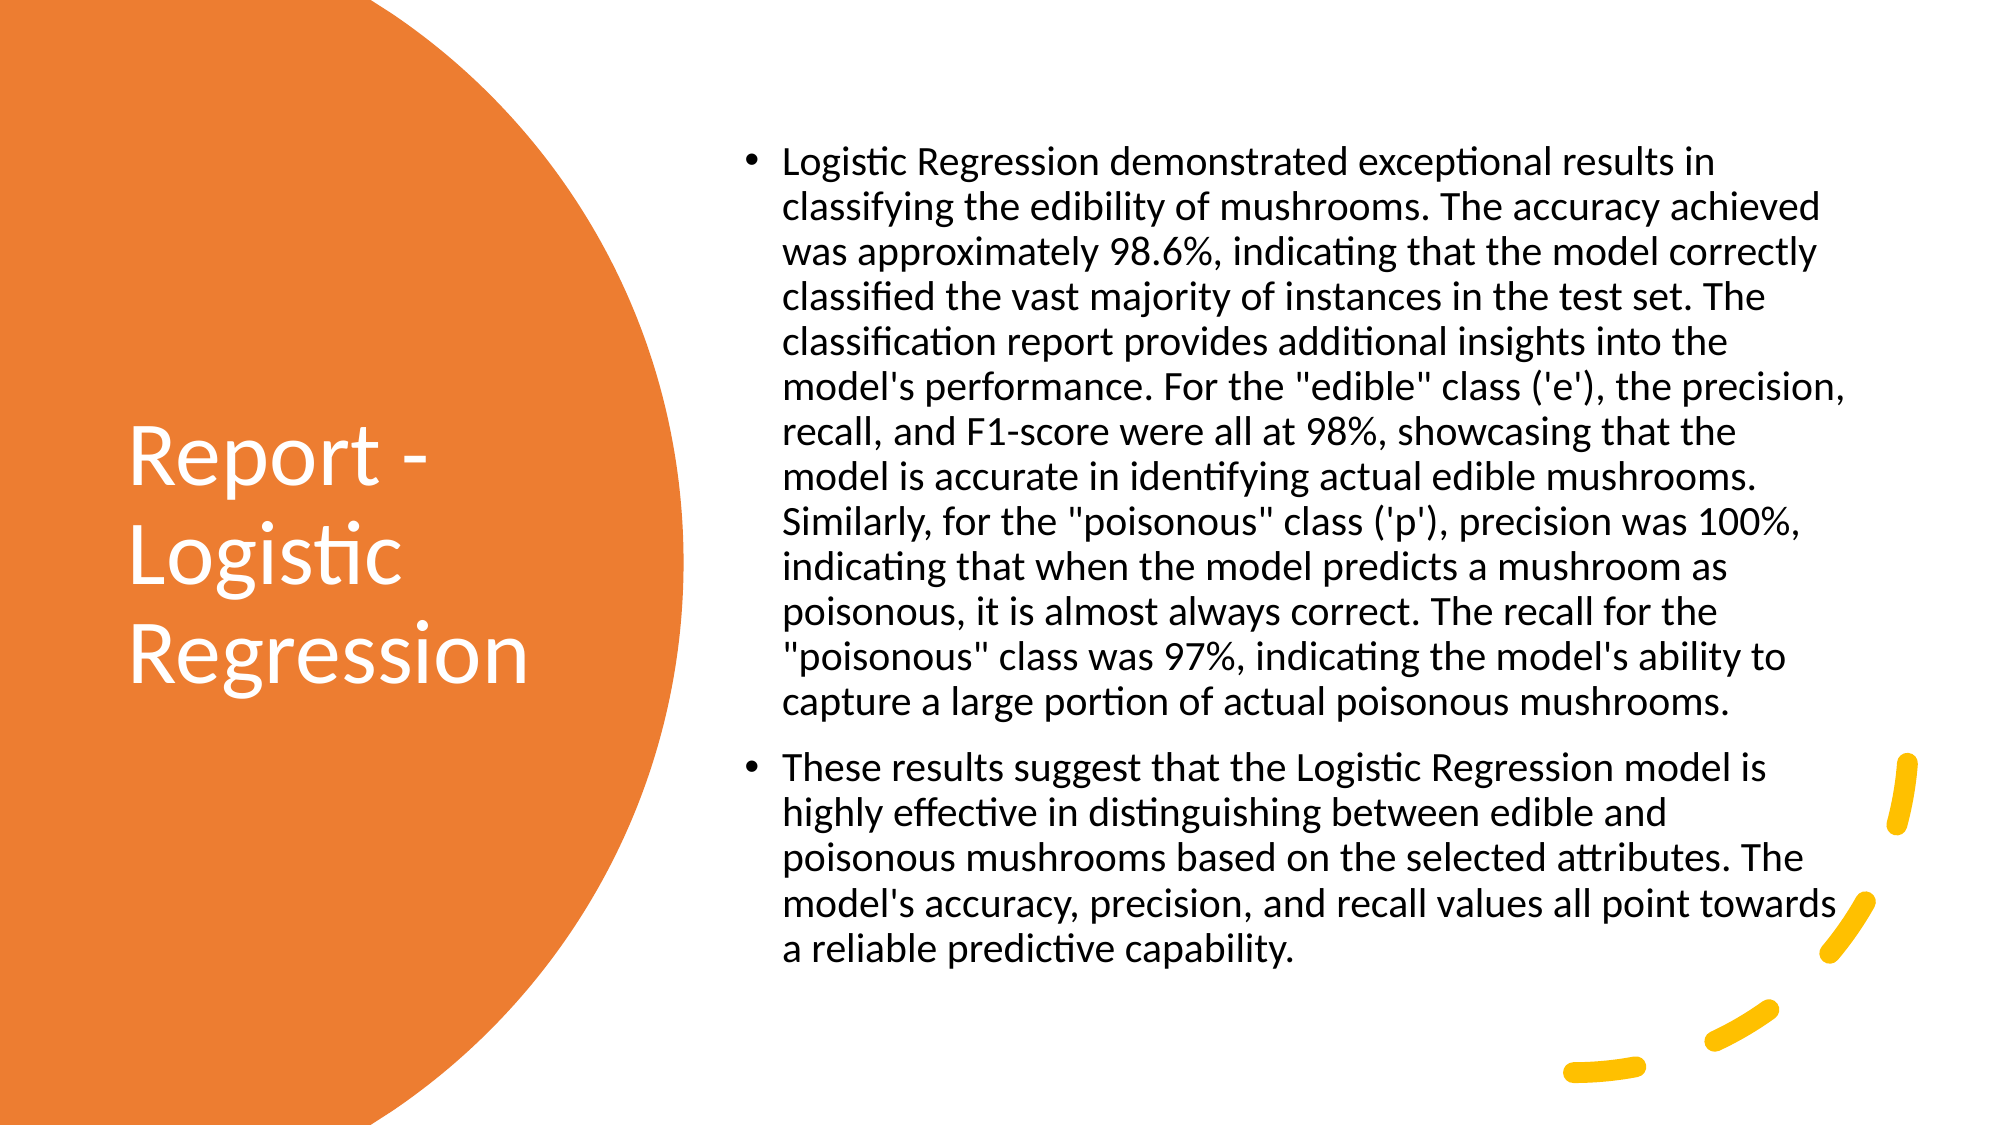

Logistic Regression demonstrated exceptional results in classifying the edibility of mushrooms. The accuracy achieved was approximately 98.6%, indicating that the model correctly classified the vast majority of instances in the test set. The classification report provides additional insights into the model's performance. For the "edible" class ('e'), the precision, recall, and F1-score were all at 98%, showcasing that the model is accurate in identifying actual edible mushrooms. Similarly, for the "poisonous" class ('p'), precision was 100%, indicating that when the model predicts a mushroom as poisonous, it is almost always correct. The recall for the "poisonous" class was 97%, indicating the model's ability to capture a large portion of actual poisonous mushrooms.
These results suggest that the Logistic Regression model is highly effective in distinguishing between edible and poisonous mushrooms based on the selected attributes. The model's accuracy, precision, and recall values all point towards a reliable predictive capability.
# Report - Logistic Regression